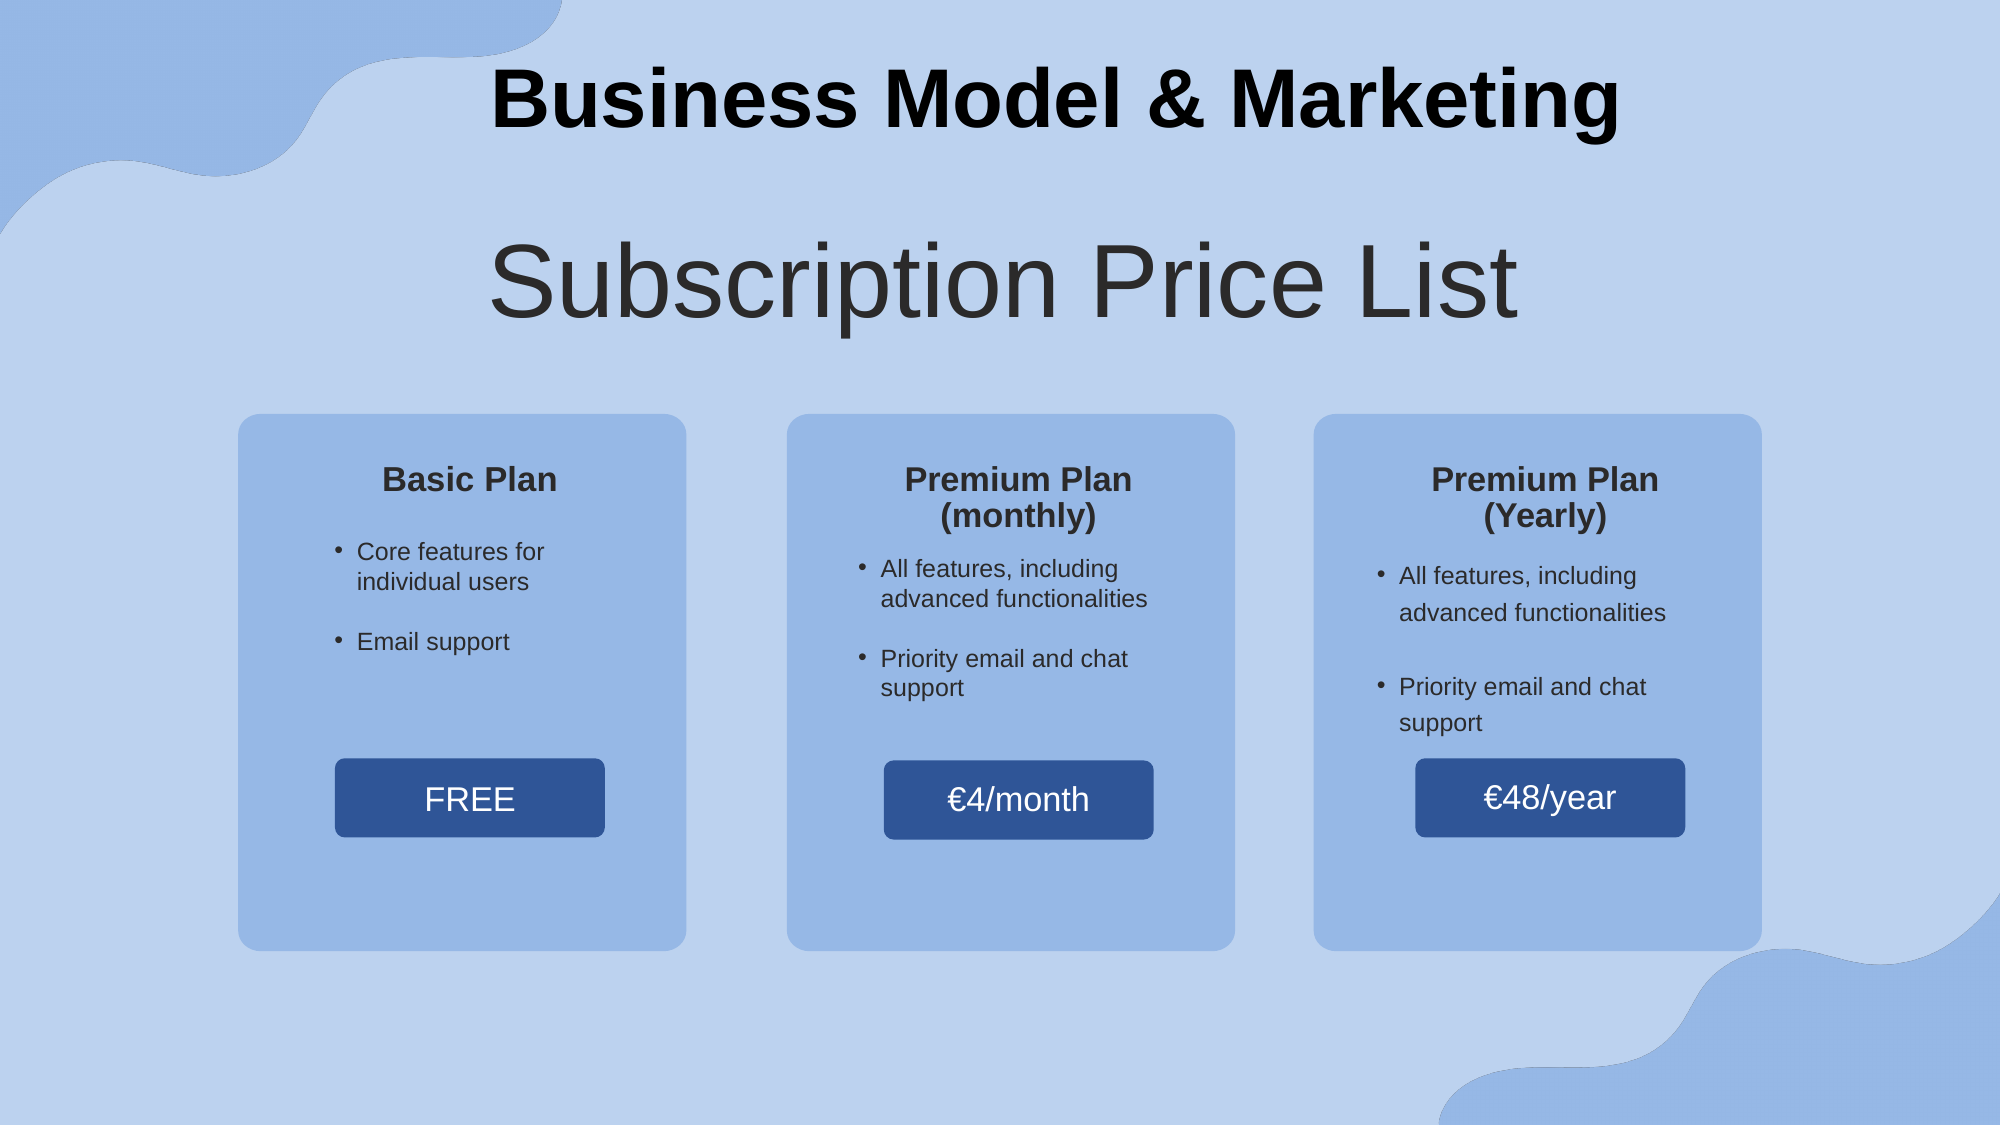

Business Model & Marketing
Subscription Price List

Basic Plan
Premium Plan (monthly)
Premium Plan (Yearly)
Core features for individual users
Email support
All features, including advanced functionalities

Priority email and chat support
All features, including advanced functionalities

Priority email and chat support

€48/year
FREE
€4/month